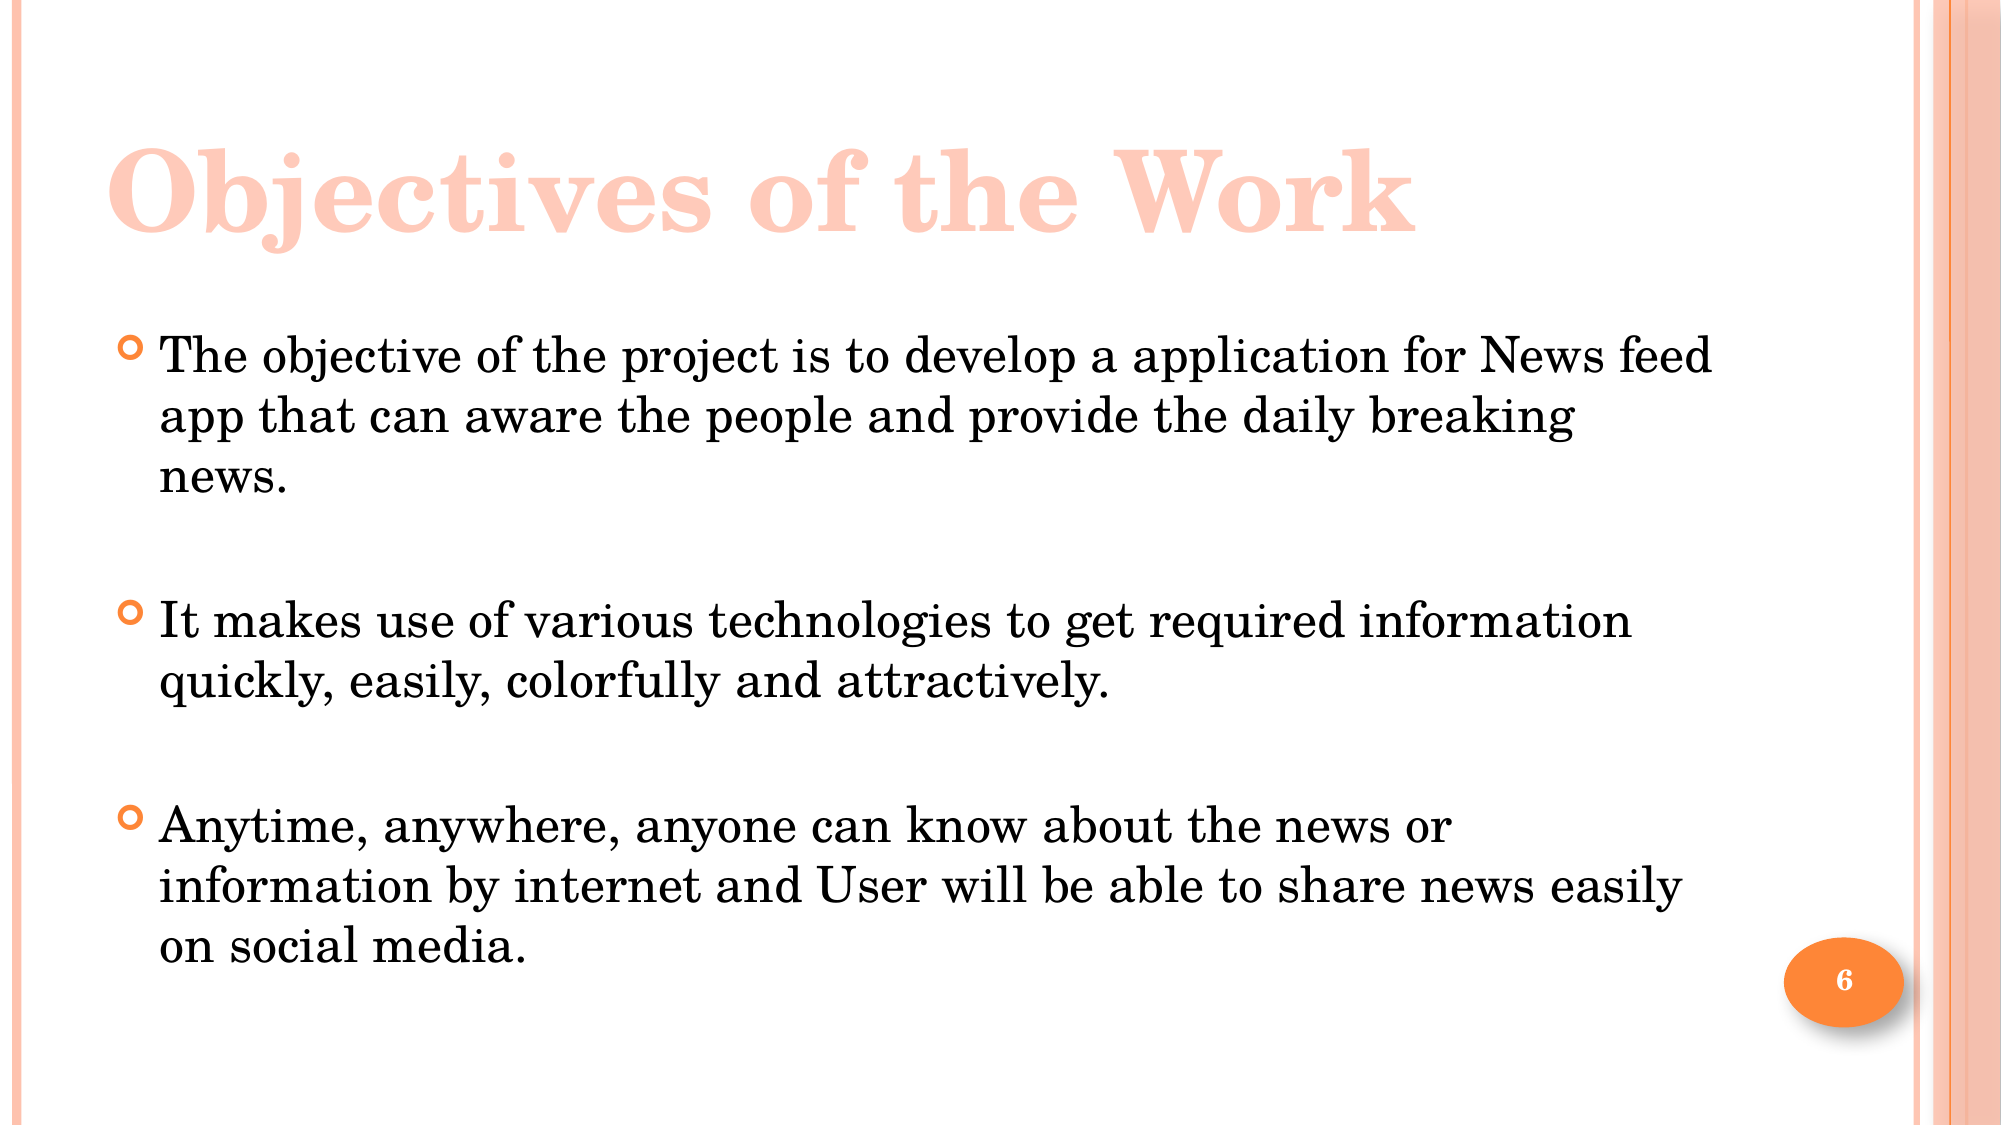

Objectives of the Work

The objective of the project is to develop a application for News feed app that can aware the people and provide the daily breaking news.

It makes use of various technologies to get required information quickly, easily, colorfully and attractively.

Anytime, anywhere, anyone can know about the news or information by internet and User will be able to share news easily on social media.

6